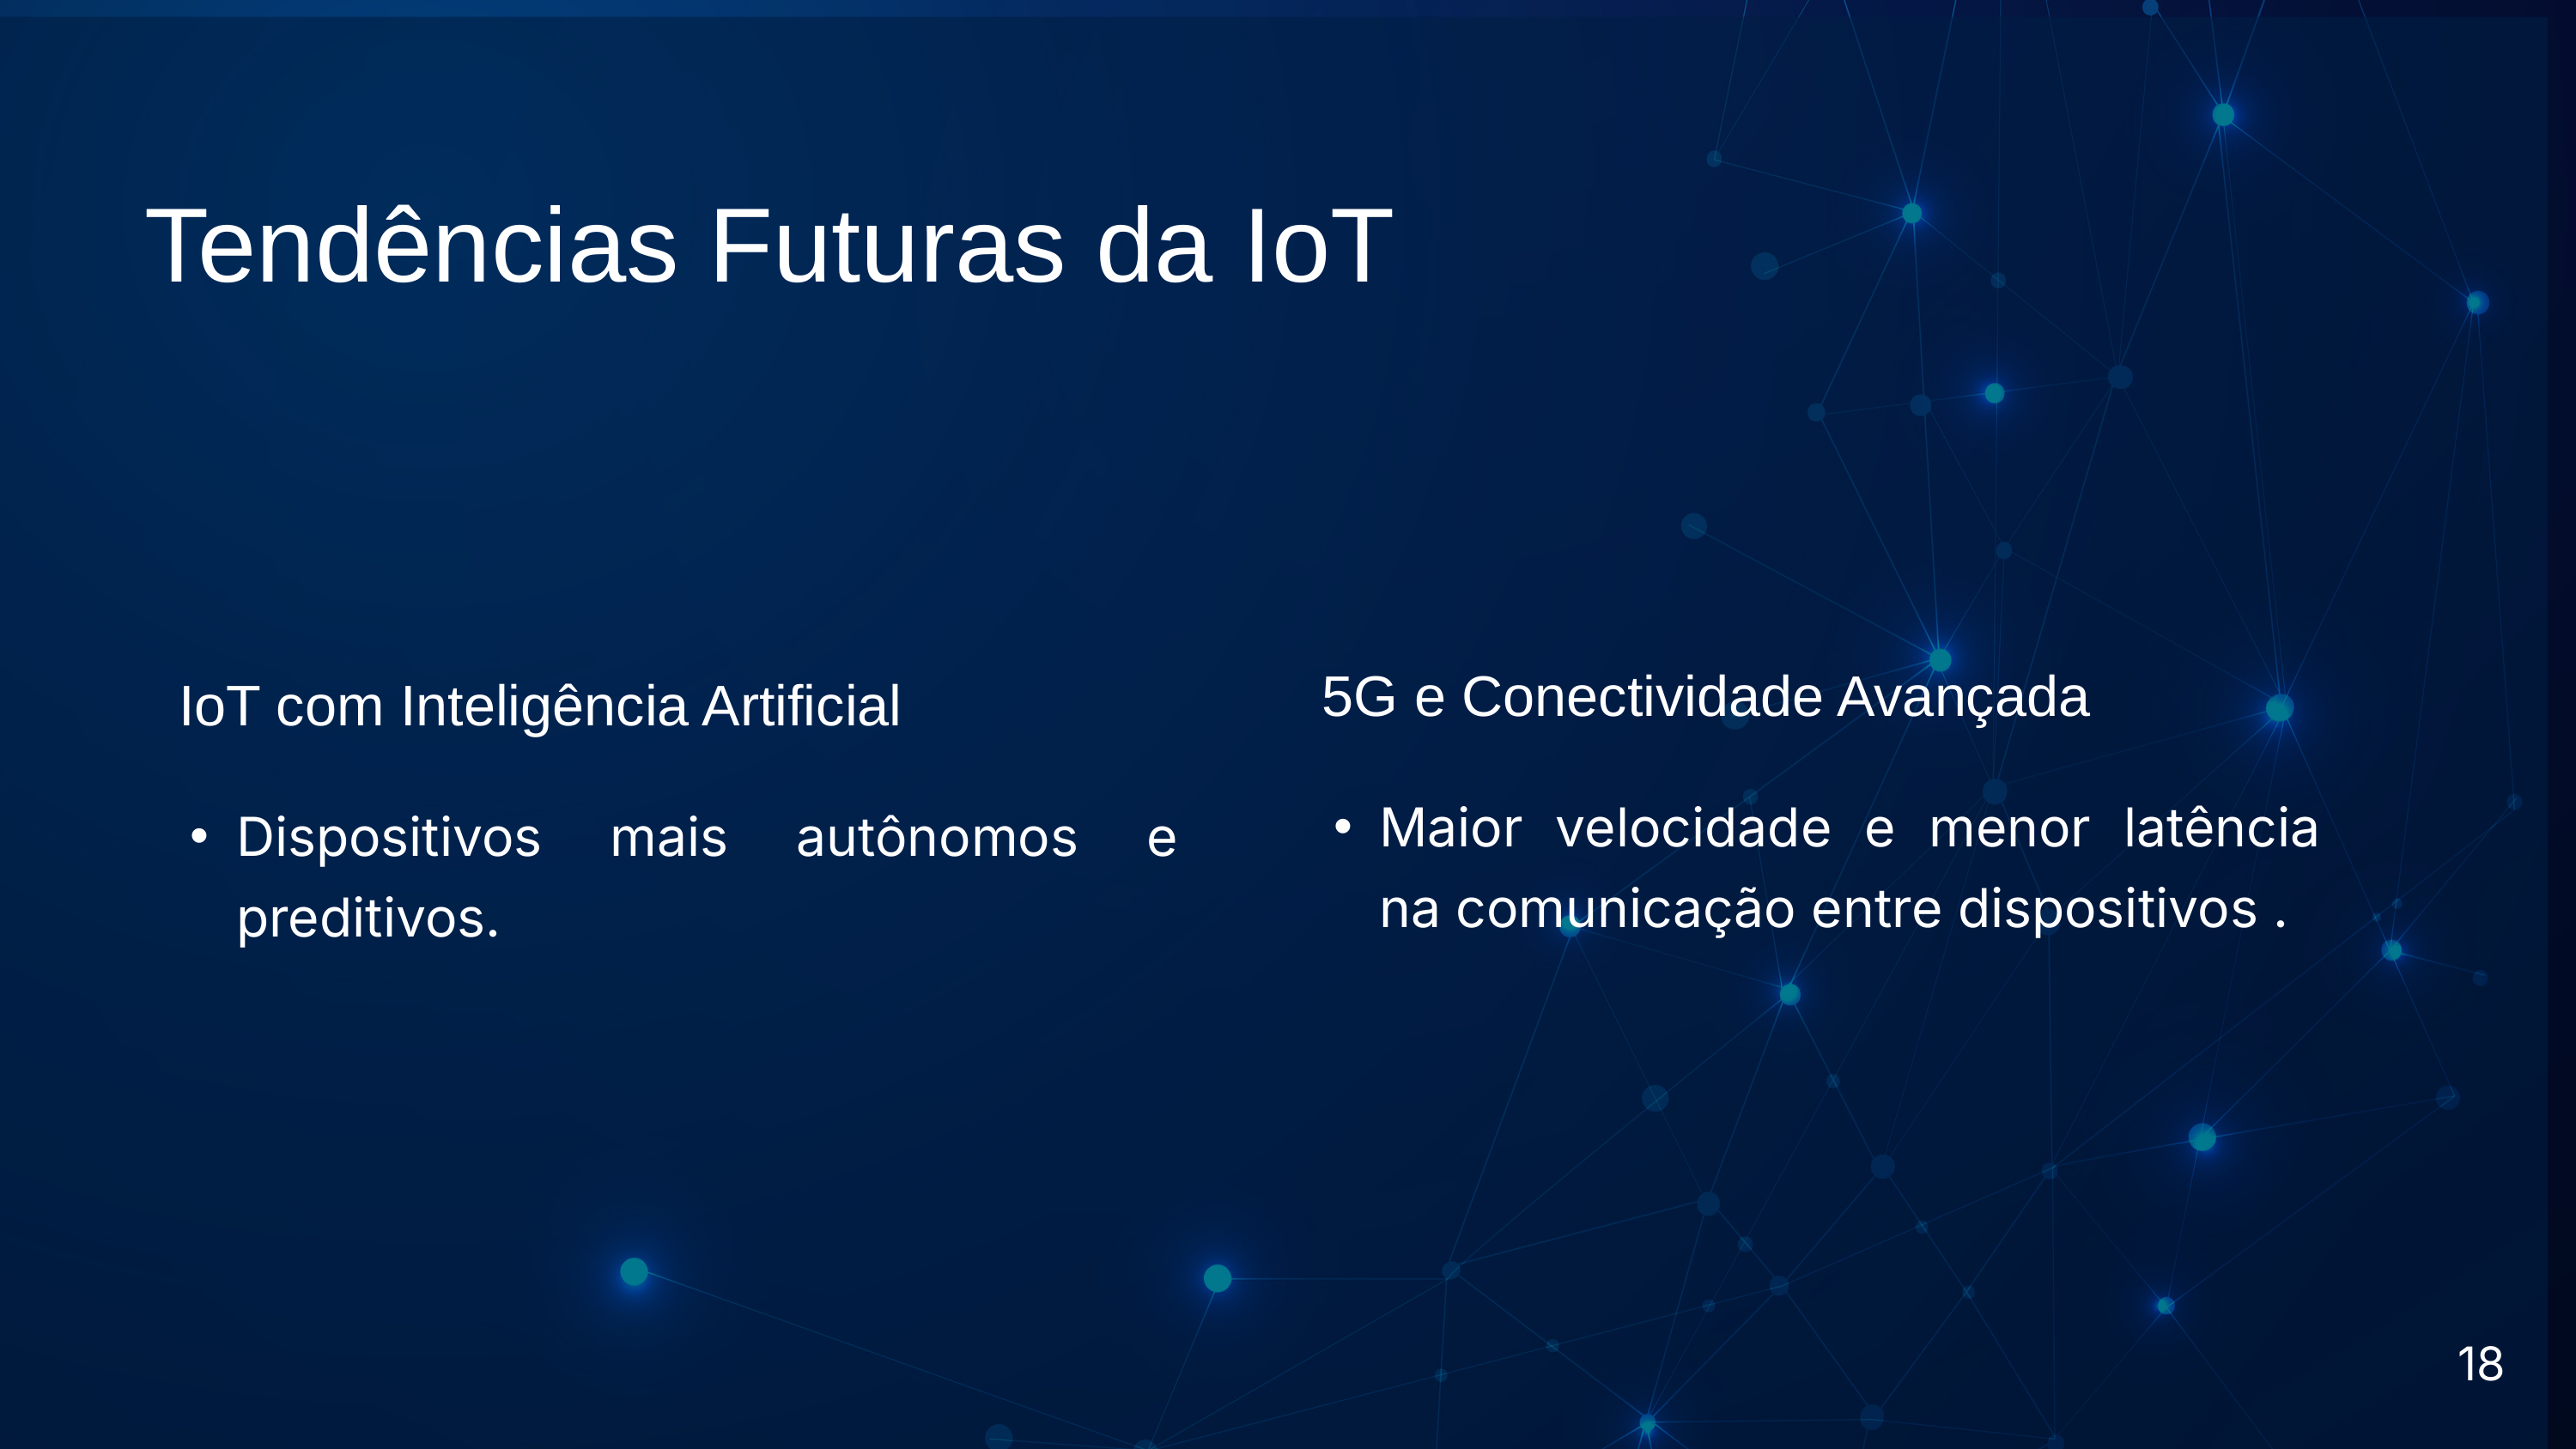

Tendências Futuras da IoT
5G e Conectividade Avançada
Maior velocidade e menor latência na comunicação entre dispositivos .
IoT com Inteligência Artificial
Dispositivos mais autônomos e preditivos.
18